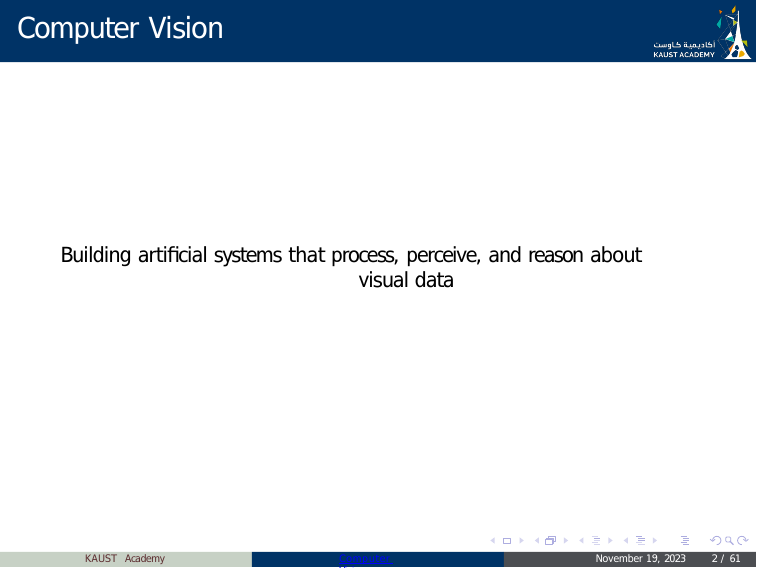

# Computer Vision
Building artificial systems that process, perceive, and reason about visual data

KAUST Academy
Computer Vision
November 19, 2023
2 / 61